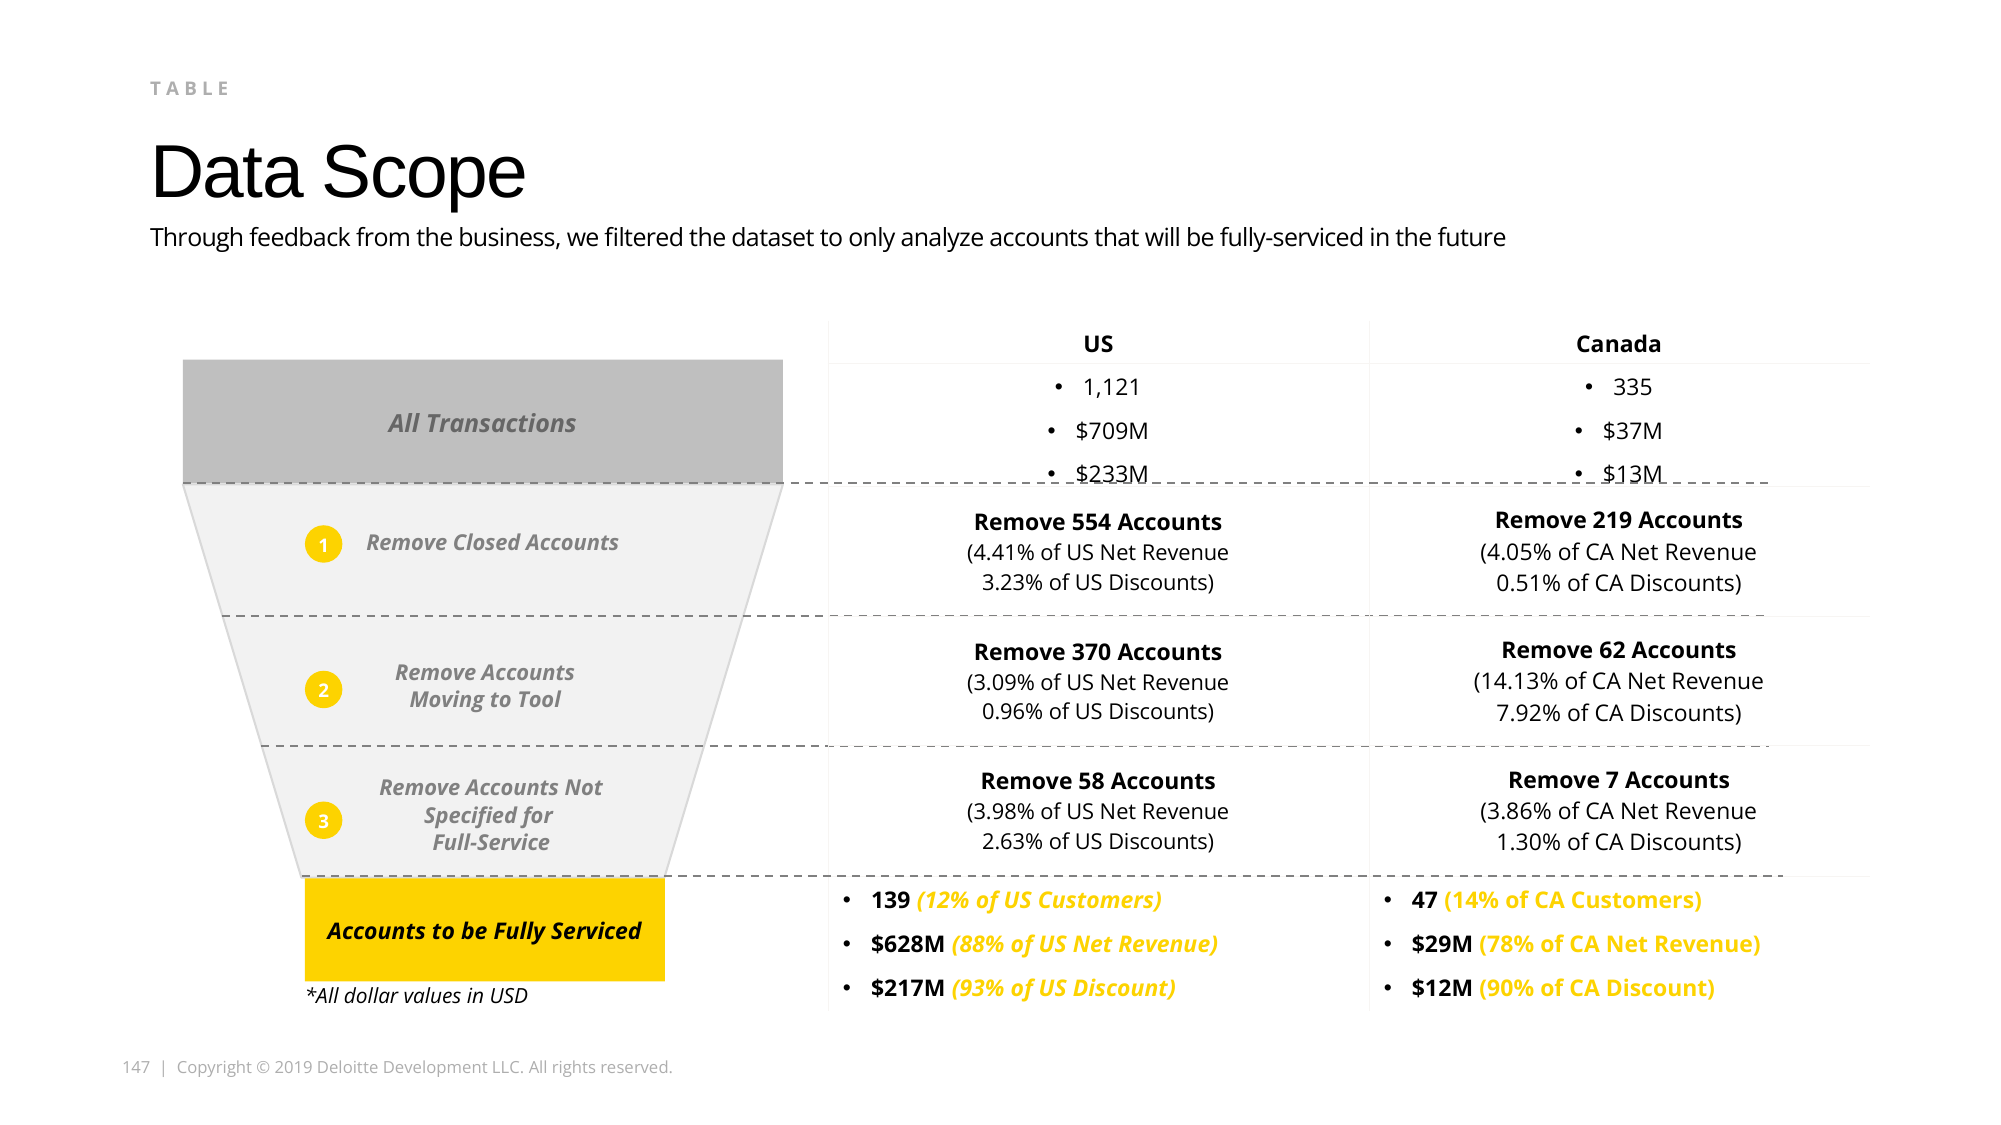

TABLE
# Data Scope

Through feedback from the business, we filtered the dataset to only analyze accounts that will be fully-serviced in the future

| US | Canada |
| --- | --- |
| 1,121 $709M $233M | 335 $37M $13M |
| Remove 554 Accounts (4.41% of US Net Revenue 3.23% of US Discounts) | Remove 219 Accounts (4.05% of CA Net Revenue 0.51% of CA Discounts) |
| Remove 370 Accounts (3.09% of US Net Revenue 0.96% of US Discounts) | Remove 62 Accounts (14.13% of CA Net Revenue 7.92% of CA Discounts) |
| Remove 58 Accounts (3.98% of US Net Revenue 2.63% of US Discounts) | Remove 7 Accounts (3.86% of CA Net Revenue 1.30% of CA Discounts) |
| 139 (12% of US Customers) $628M (88% of US Net Revenue) $217M (93% of US Discount) | 47 (14% of CA Customers) $29M (78% of CA Net Revenue) $12M (90% of CA Discount) |
All Transactions
Short-List of Attractive Markets

Remove Closed Accounts
1
Remove Accounts Moving to Tool
2
Remove Accounts Not Specified for
Full-Service
3
Accounts to be Fully Serviced
*All dollar values in USD